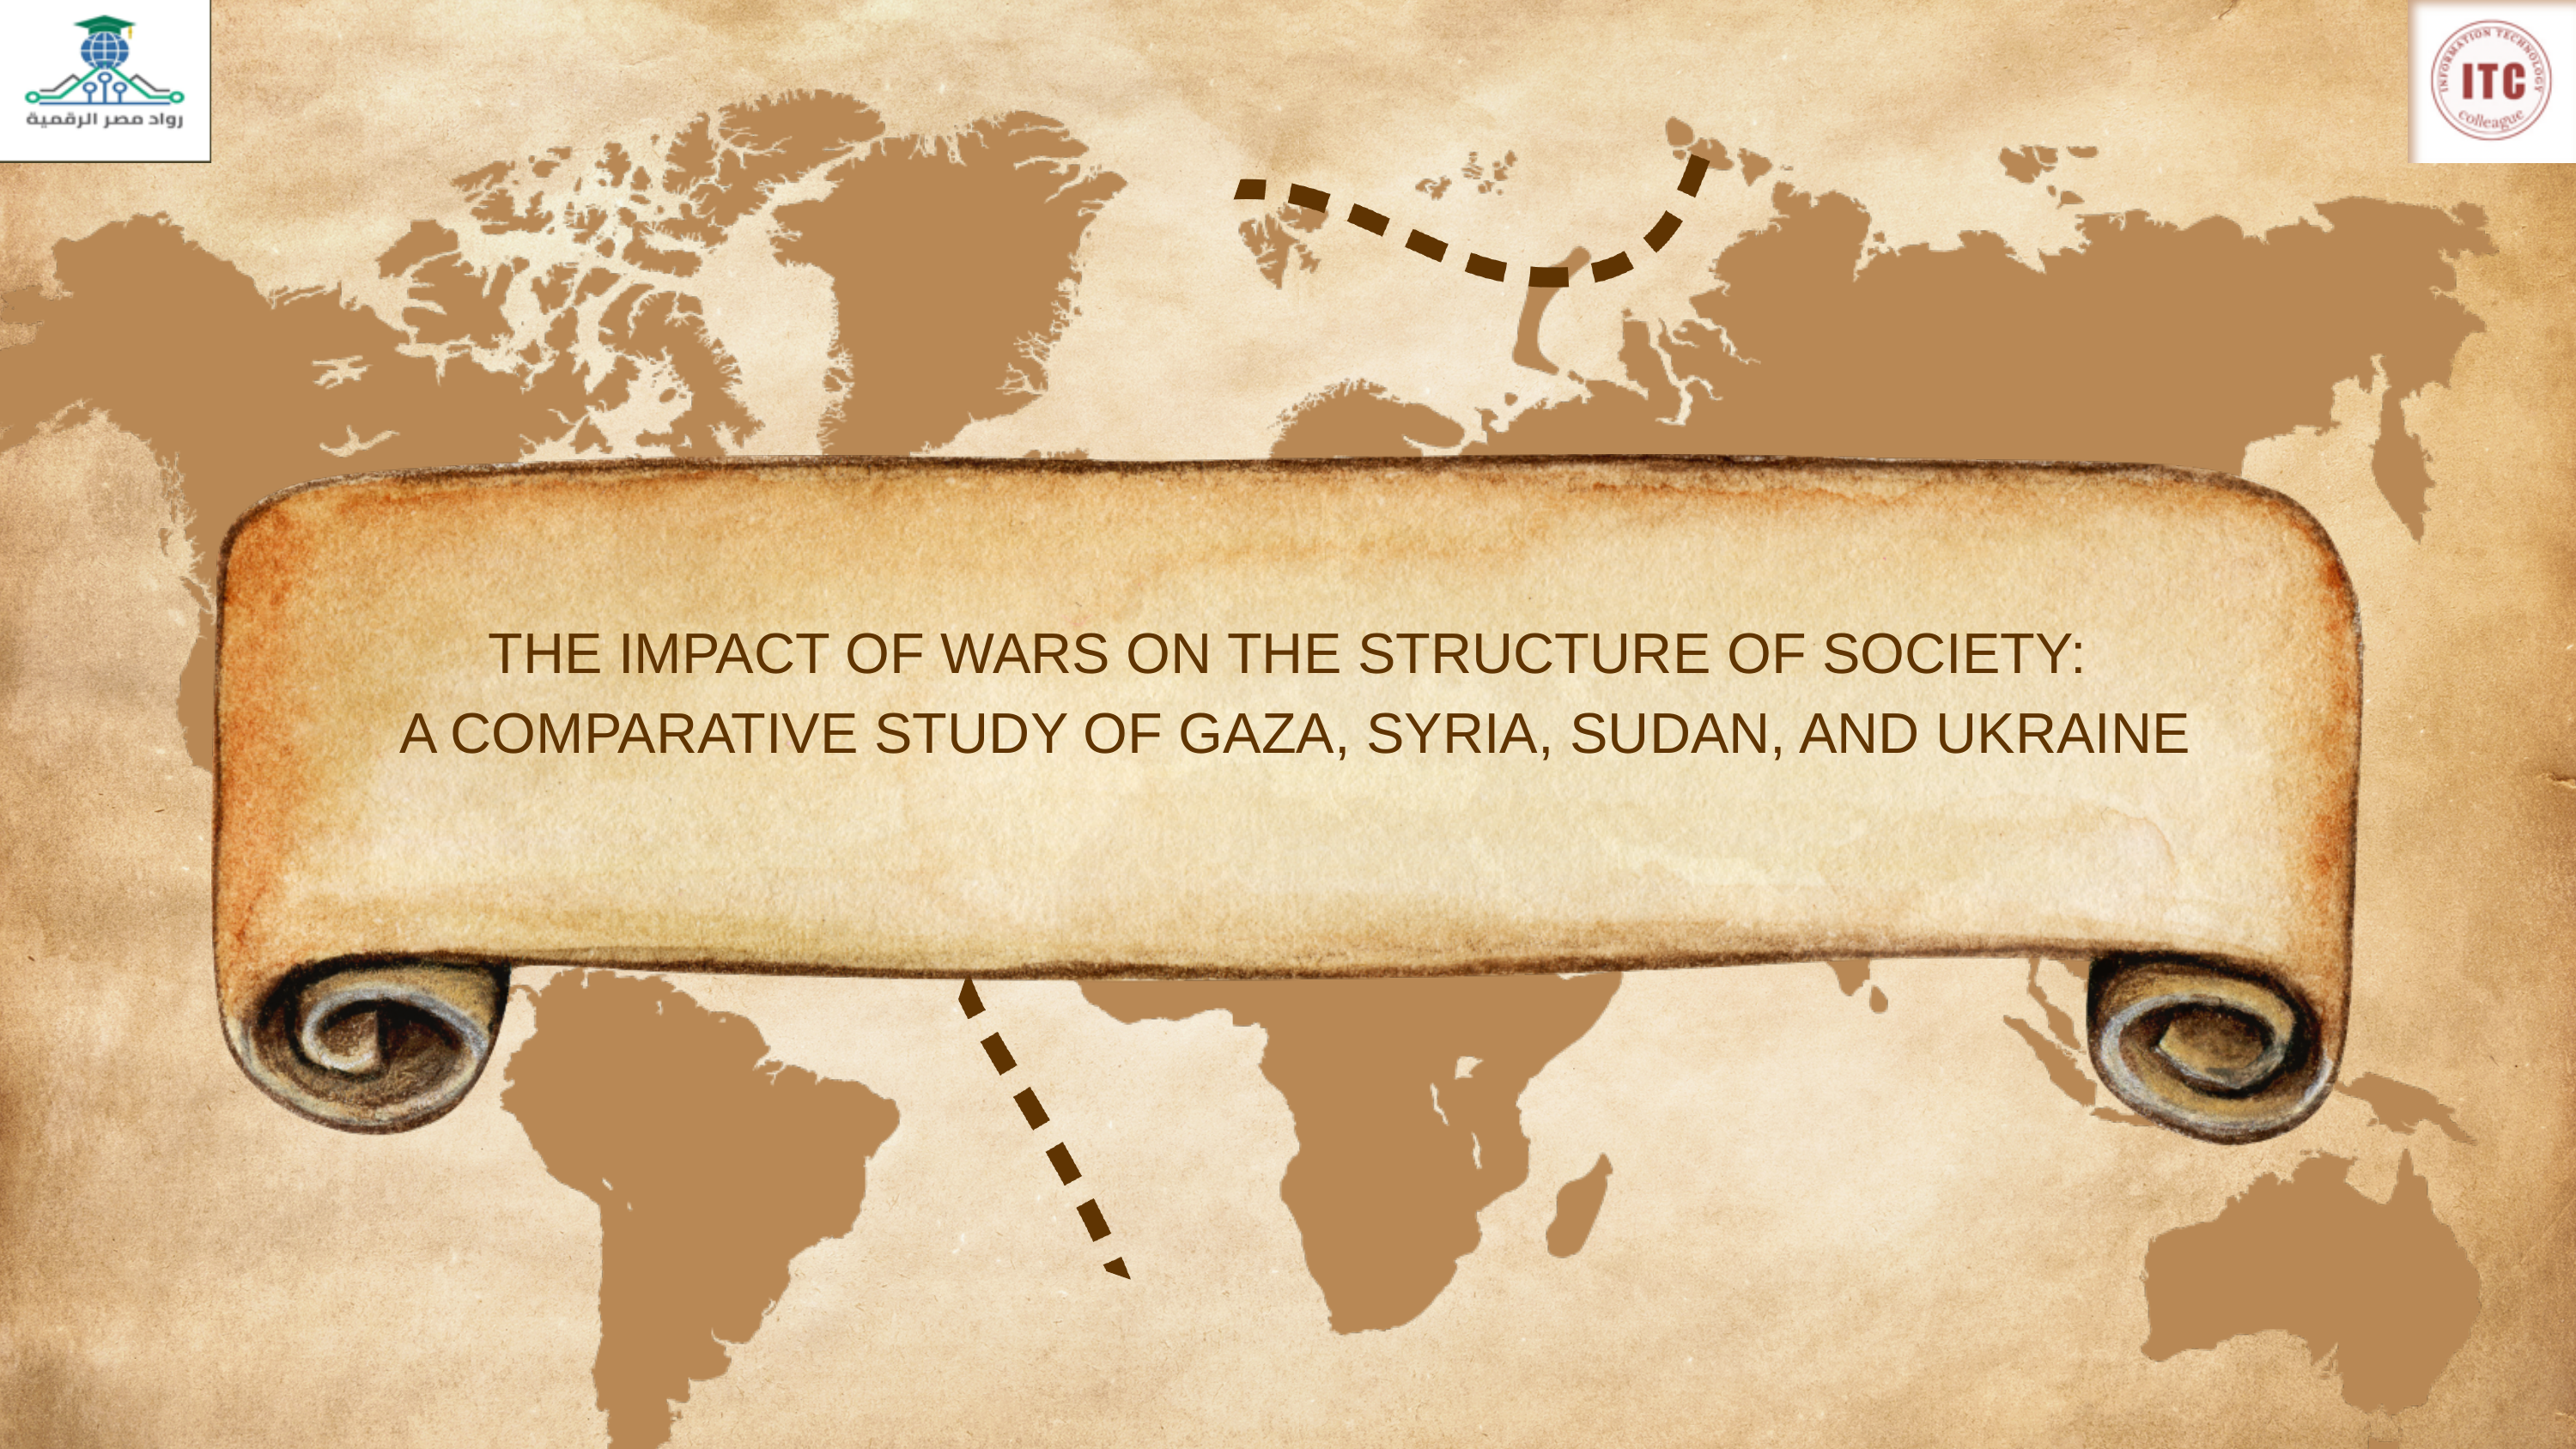

THE IMPACT OF WARS ON THE STRUCTURE OF SOCIETY:
 A COMPARATIVE STUDY OF GAZA, SYRIA, SUDAN, AND UKRAINE